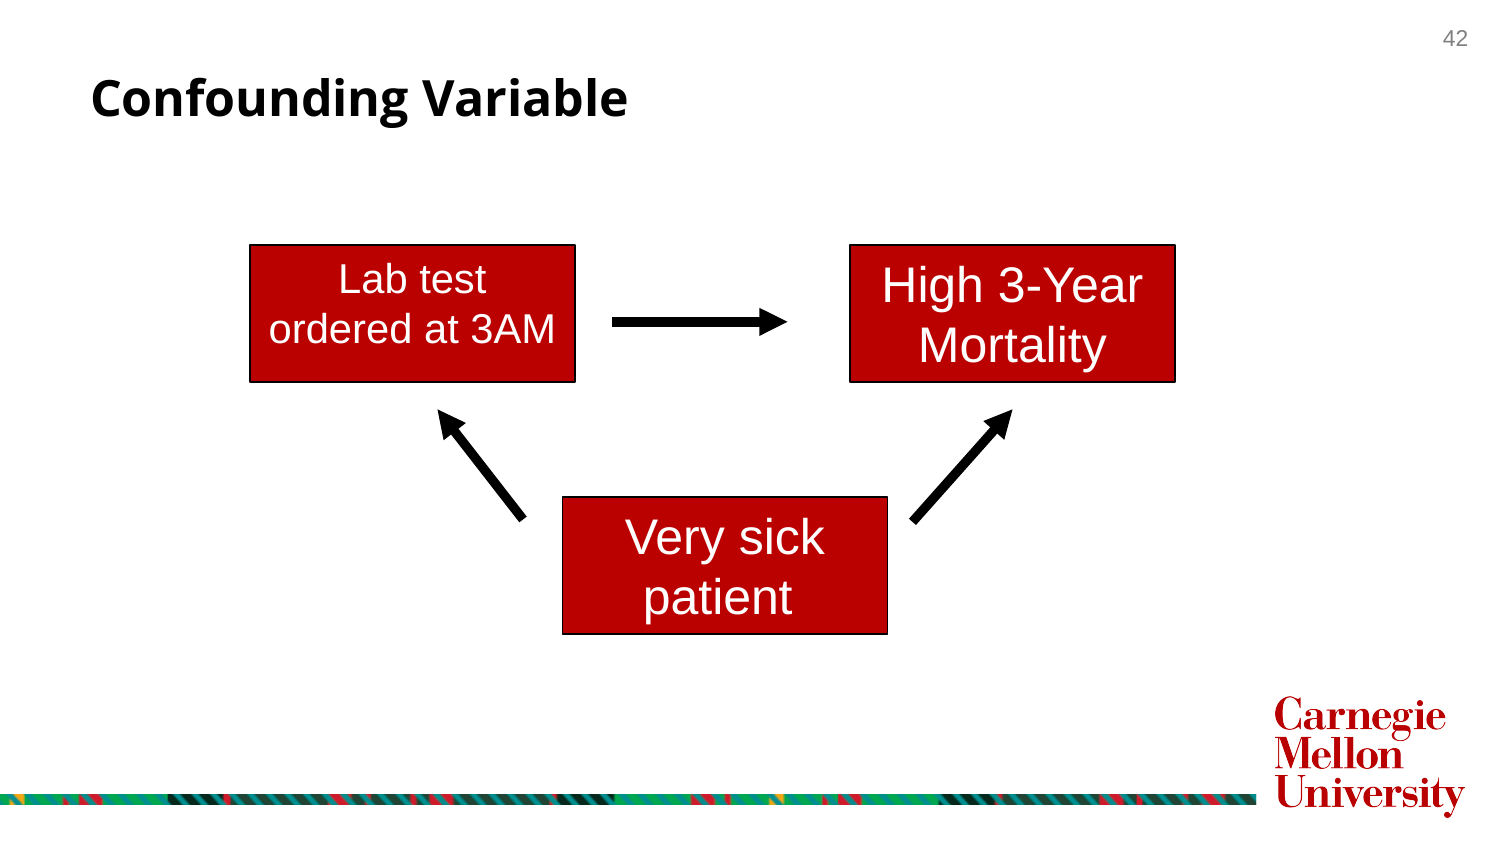

# Confounding Variable
Lab test ordered at 3AM
High 3-Year Mortality
Very sick patient